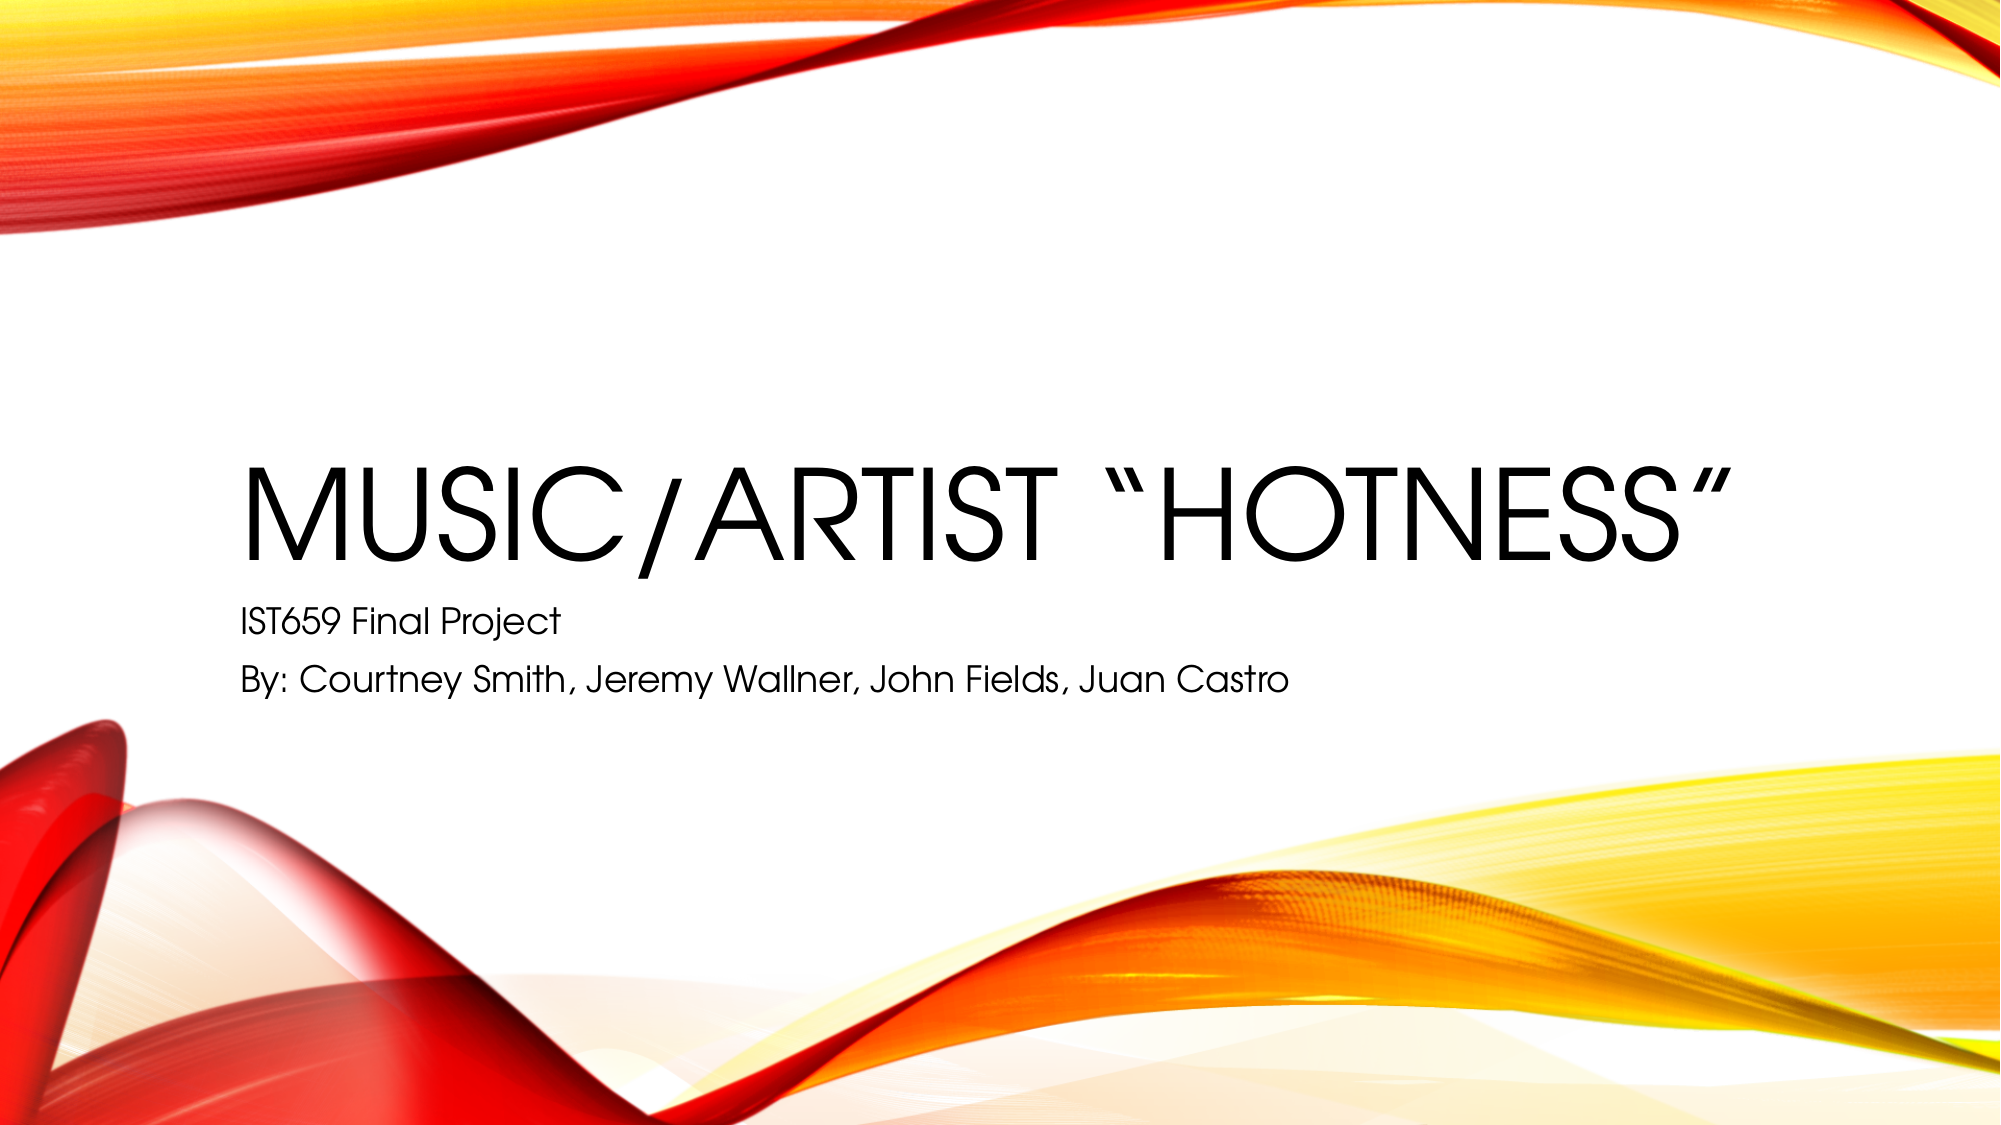

# Music/artist “Hotness”
IST659 Final Project
By: Courtney Smith, Jeremy Wallner, John Fields, Juan Castro